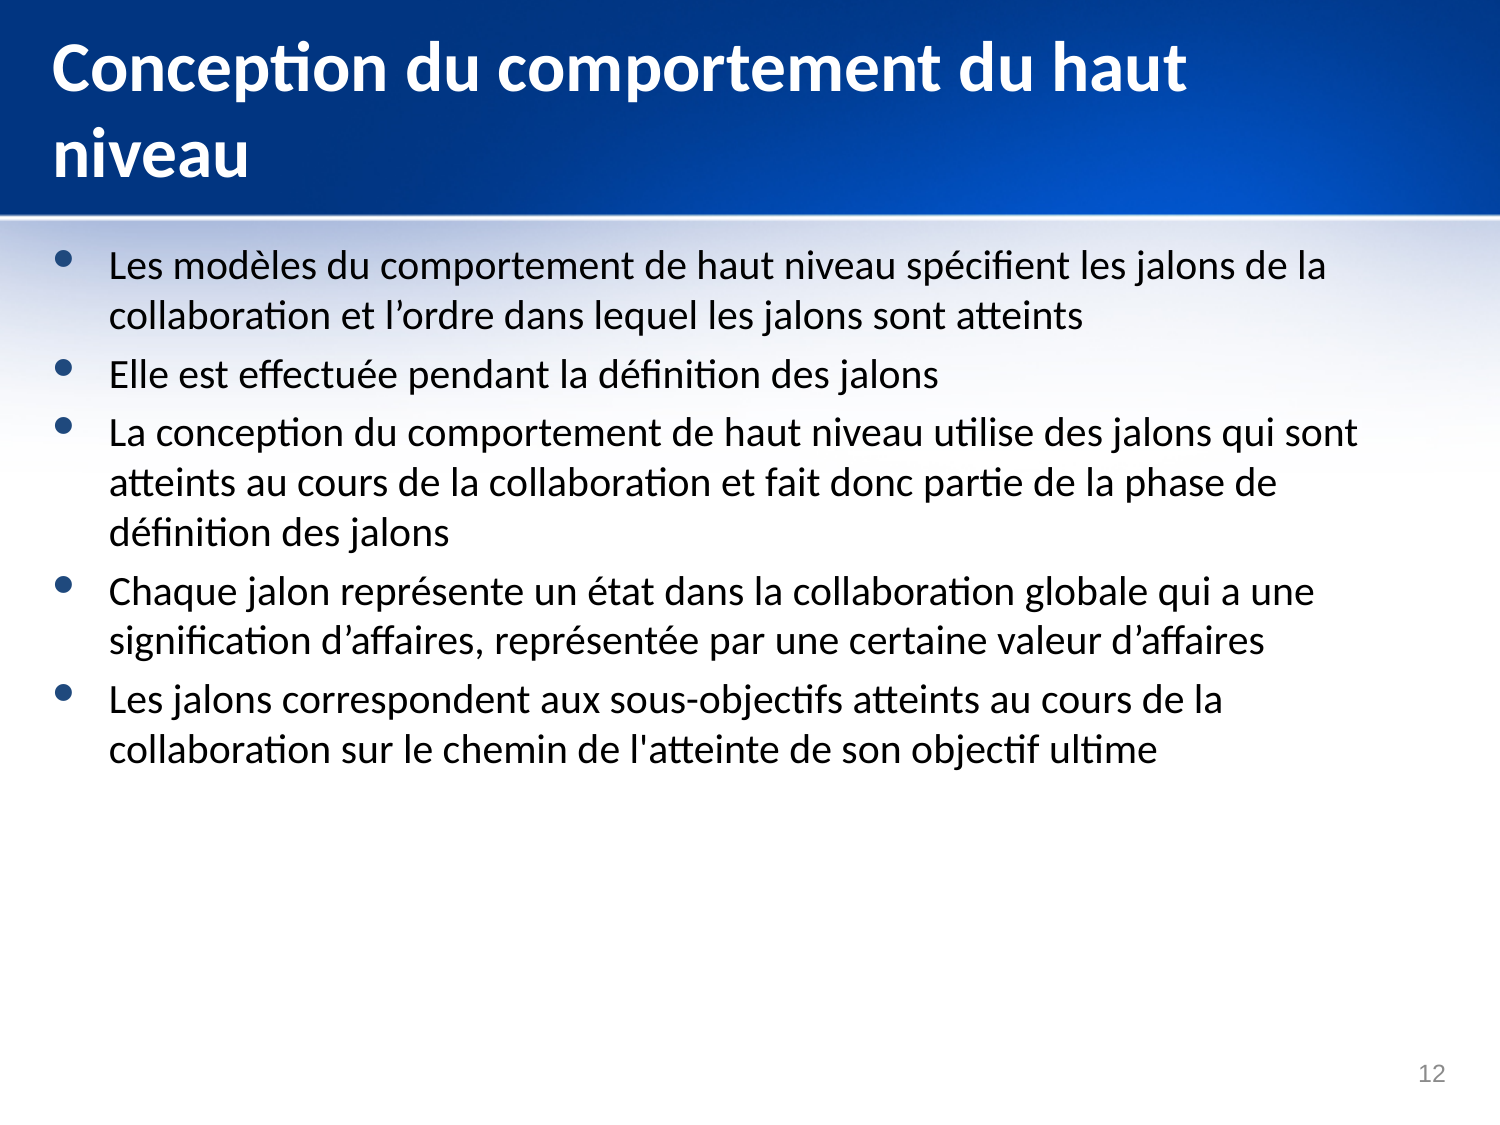

# Conception du comportement du haut niveau
Les modèles du comportement de haut niveau spécifient les jalons de la collaboration et l’ordre dans lequel les jalons sont atteints
Elle est effectuée pendant la définition des jalons
La conception du comportement de haut niveau utilise des jalons qui sont atteints au cours de la collaboration et fait donc partie de la phase de définition des jalons
Chaque jalon représente un état dans la collaboration globale qui a une signification d’affaires, représentée par une certaine valeur d’affaires
Les jalons correspondent aux sous-objectifs atteints au cours de la collaboration sur le chemin de l'atteinte de son objectif ultime
12